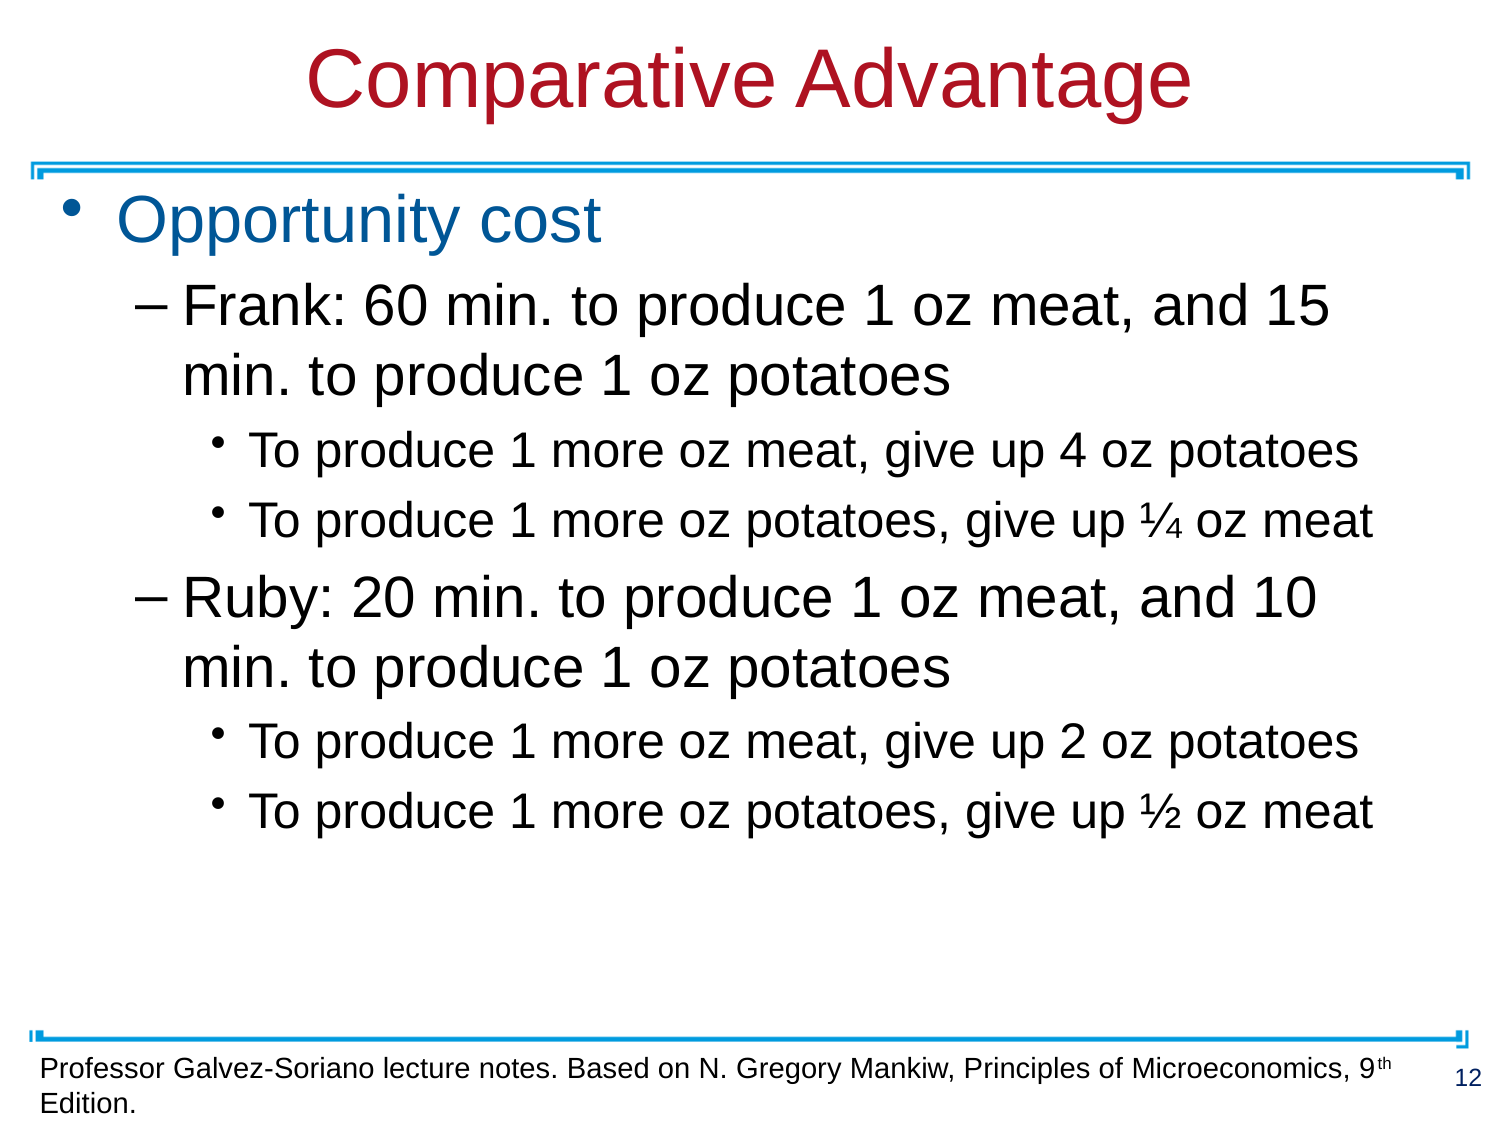

# Comparative Advantage
Opportunity cost
Frank: 60 min. to produce 1 oz meat, and 15 min. to produce 1 oz potatoes
To produce 1 more oz meat, give up 4 oz potatoes
To produce 1 more oz potatoes, give up ¼ oz meat
Ruby: 20 min. to produce 1 oz meat, and 10 min. to produce 1 oz potatoes
To produce 1 more oz meat, give up 2 oz potatoes
To produce 1 more oz potatoes, give up ½ oz meat
Professor Galvez-Soriano lecture notes. Based on N. Gregory Mankiw, Principles of Microeconomics, 9th Edition.
12